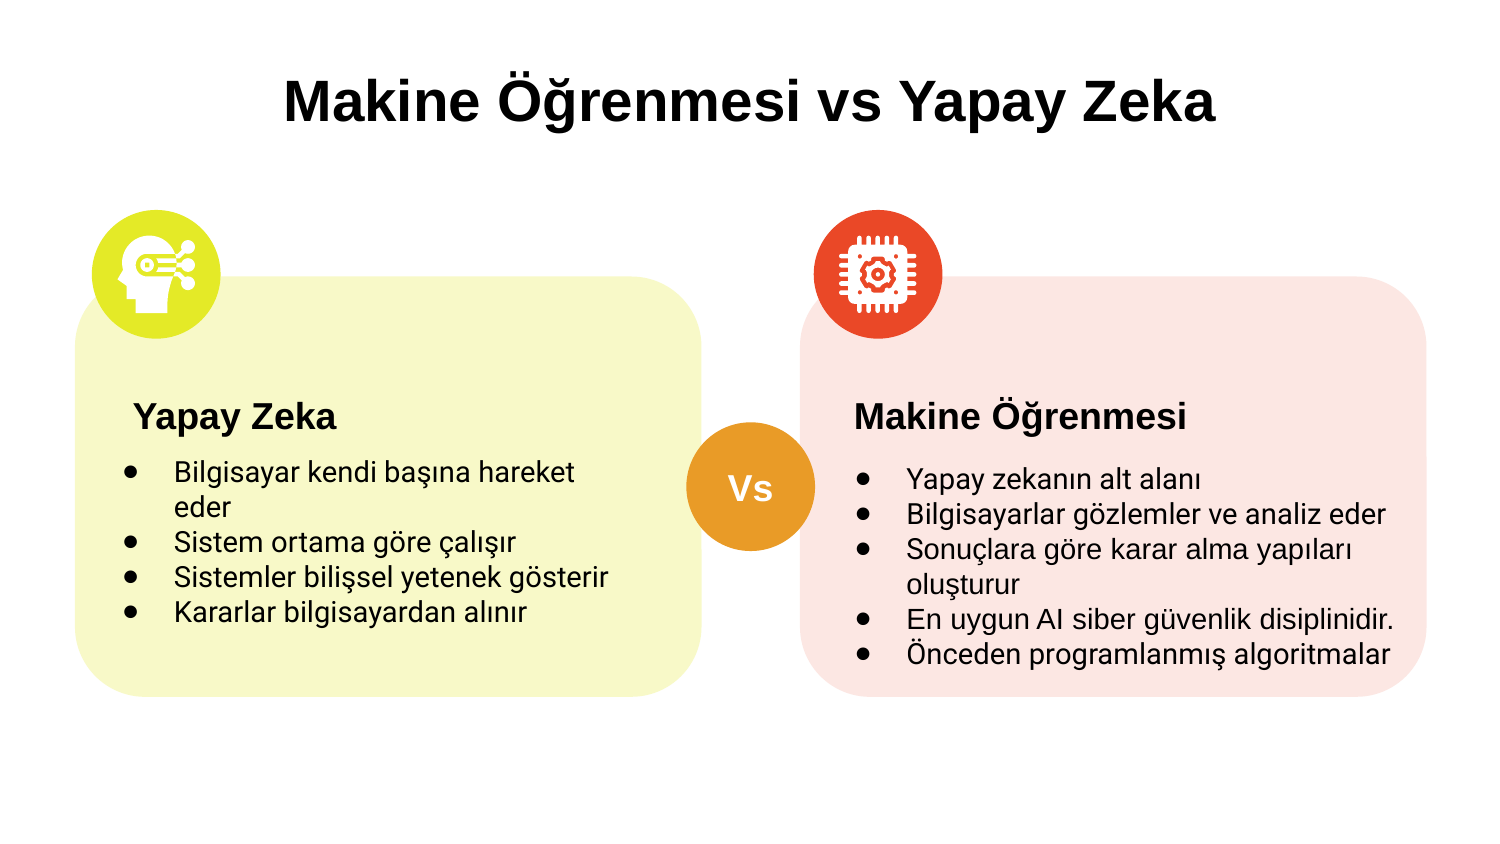

# Makine Öğrenmesi vs Yapay Zeka

Yapay Zeka
Bilgisayar kendi başına hareket eder
Sistem ortama göre çalışır
Sistemler bilişsel yetenek gösterir
Kararlar bilgisayardan alınır
Makine Öğrenmesi
Yapay zekanın alt alanı
Bilgisayarlar gözlemler ve analiz eder
Sonuçlara göre karar alma yapıları oluşturur
En uygun AI siber güvenlik disiplinidir.
Önceden programlanmış algoritmalar
Vs